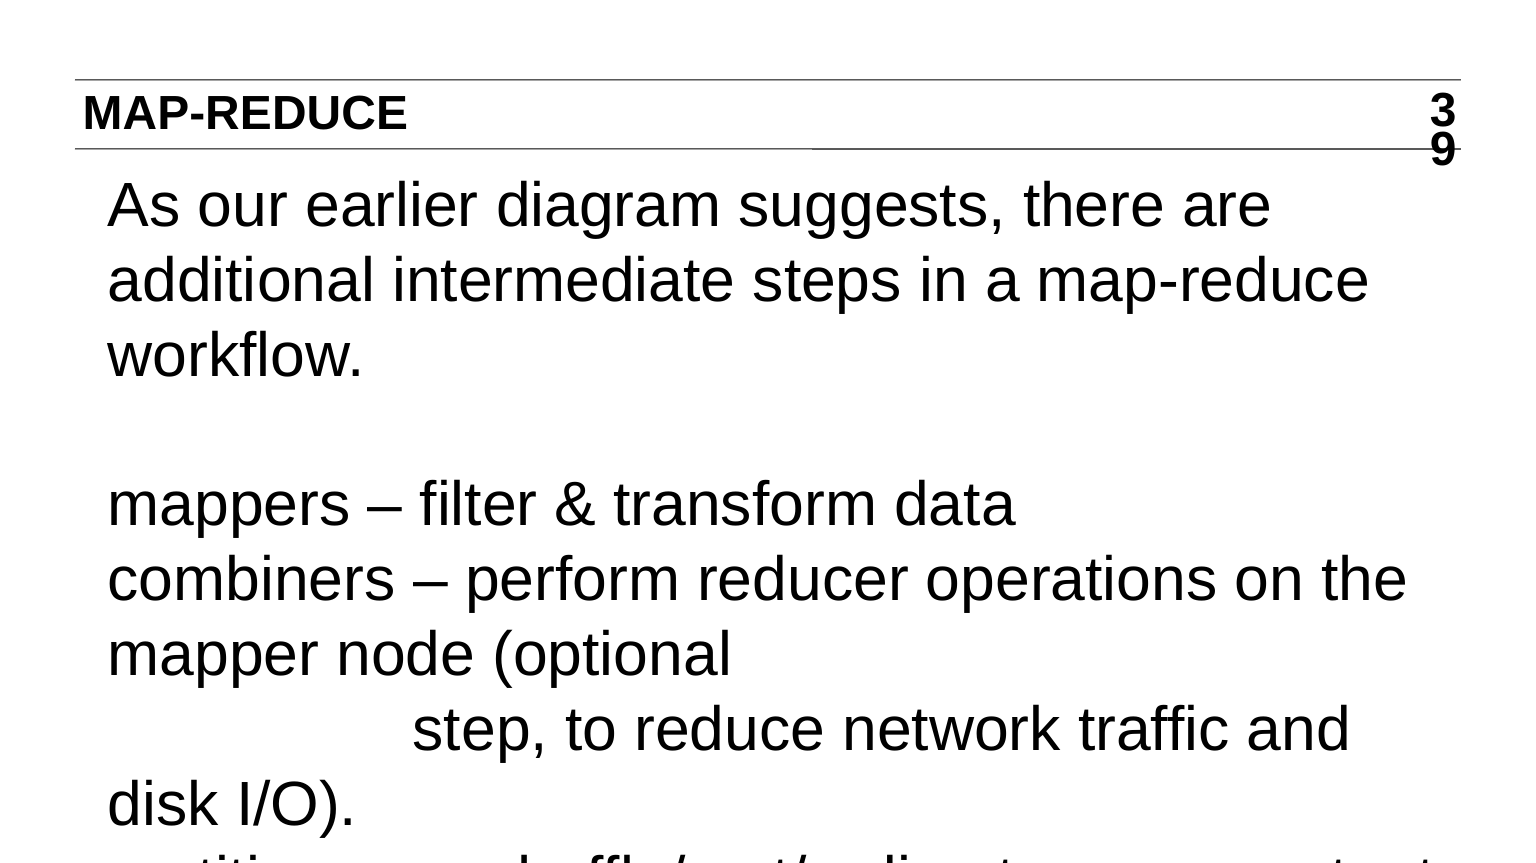

Map-reduce
39
As our earlier diagram suggests, there are additional intermediate steps in a map-reduce workflow.

mappers – filter & transform data
combiners – perform reducer operations on the mapper node (optional
	         step, to reduce network traffic and disk I/O).
partitioners – shuffle/sort/redirect mapper output
reducers – aggregate results